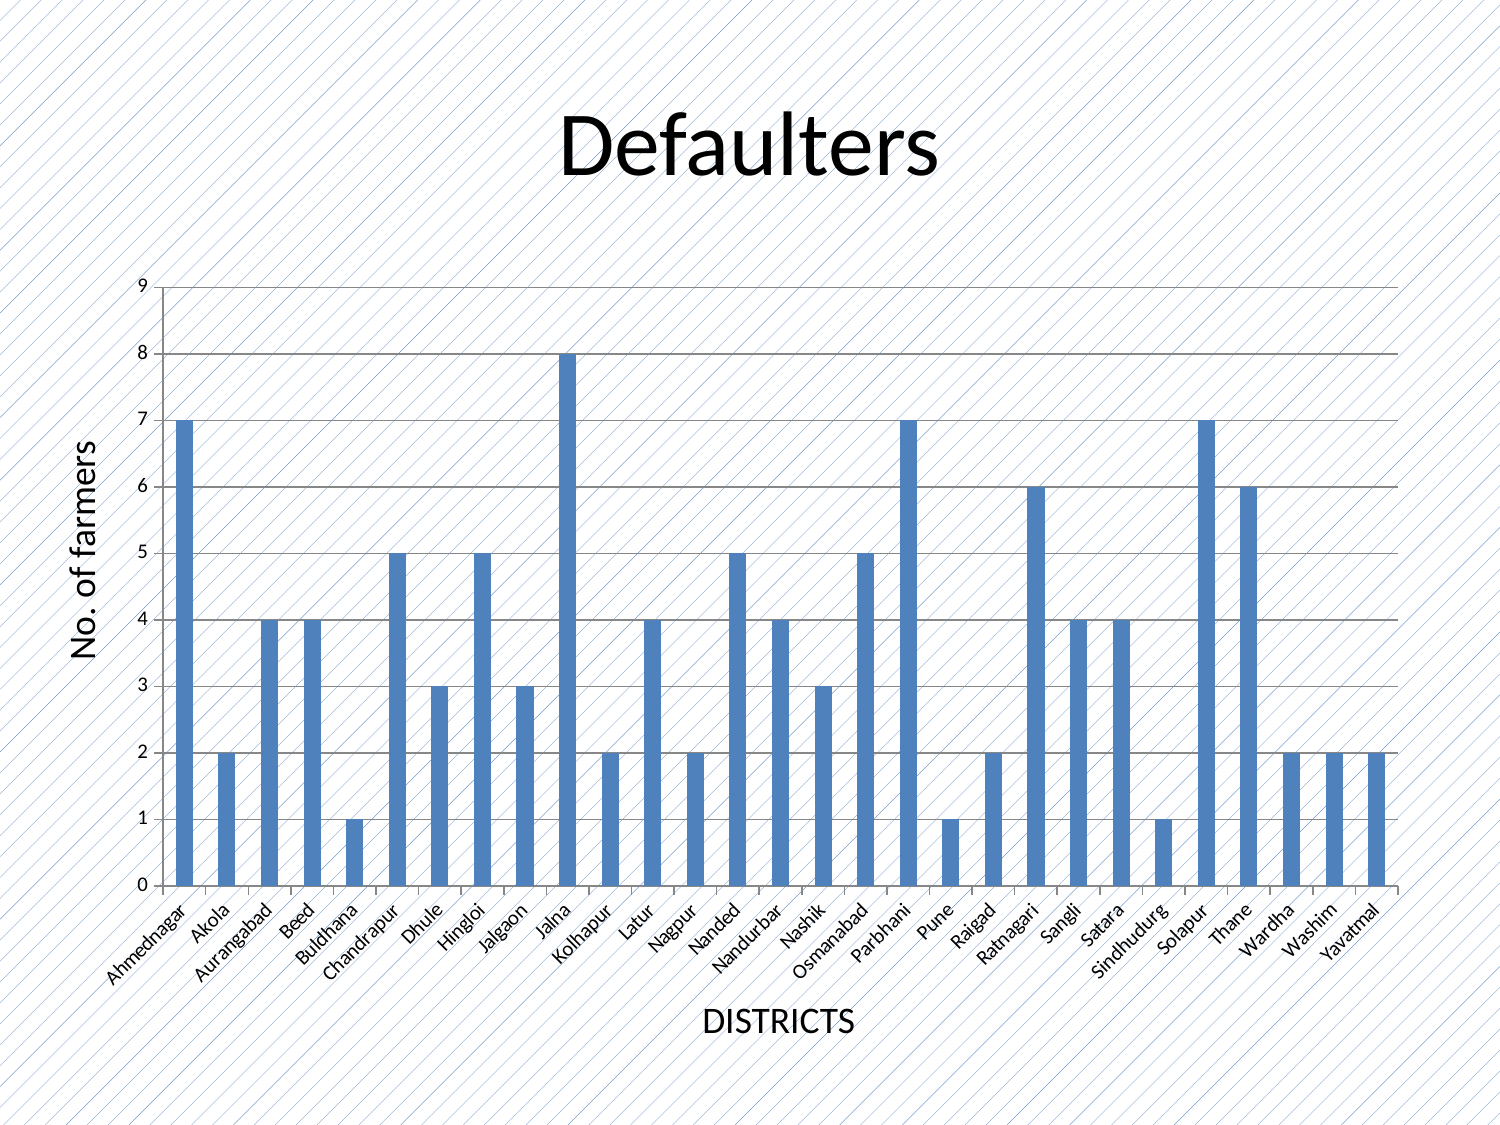

# Defaulters

### Chart

| Category | NO |
|---|---|
| Ahmednagar | 7.0 |
| Akola | 2.0 |
| Aurangabad | 4.0 |
| Beed | 4.0 |
| Buldhana | 1.0 |
| Chandrapur | 5.0 |
| Dhule | 3.0 |
| Hingloi | 5.0 |
| Jalgaon | 3.0 |
| Jalna | 8.0 |
| Kolhapur | 2.0 |
| Latur | 4.0 |
| Nagpur | 2.0 |
| Nanded | 5.0 |
| Nandurbar | 4.0 |
| Nashik | 3.0 |
| Osmanabad | 5.0 |
| Parbhani | 7.0 |
| Pune | 1.0 |
| Raigad | 2.0 |
| Ratnagari | 6.0 |
| Sangli | 4.0 |
| Satara | 4.0 |
| Sindhudurg | 1.0 |
| Solapur | 7.0 |
| Thane | 6.0 |
| Wardha | 2.0 |
| Washim | 2.0 |
| Yavatmal | 2.0 |
No. of farmers
DISTRICTS